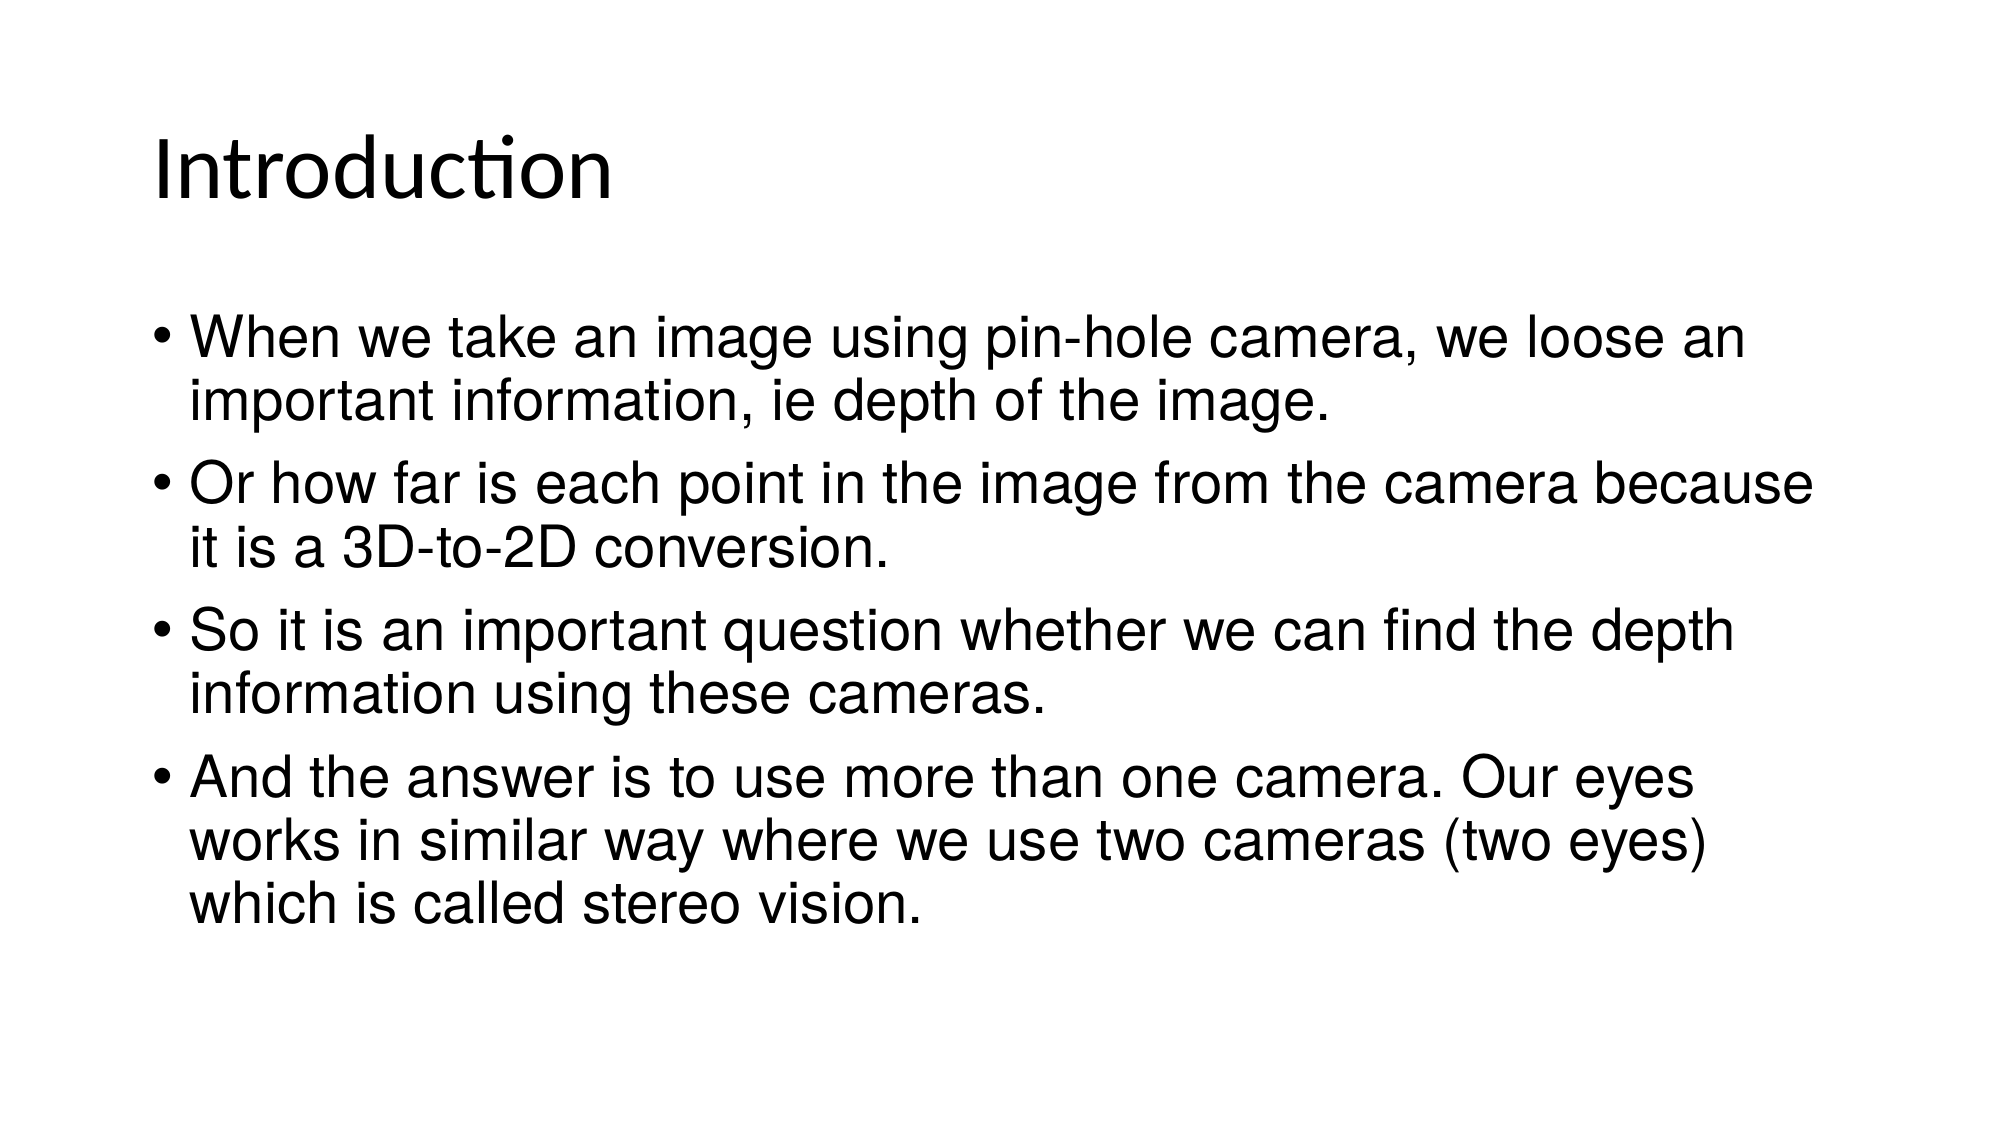

# Introduction
When we take an image using pin-hole camera, we loose an important information, ie depth of the image.
Or how far is each point in the image from the camera because it is a 3D-to-2D conversion.
So it is an important question whether we can find the depth information using these cameras.
And the answer is to use more than one camera. Our eyes works in similar way where we use two cameras (two eyes) which is called stereo vision.